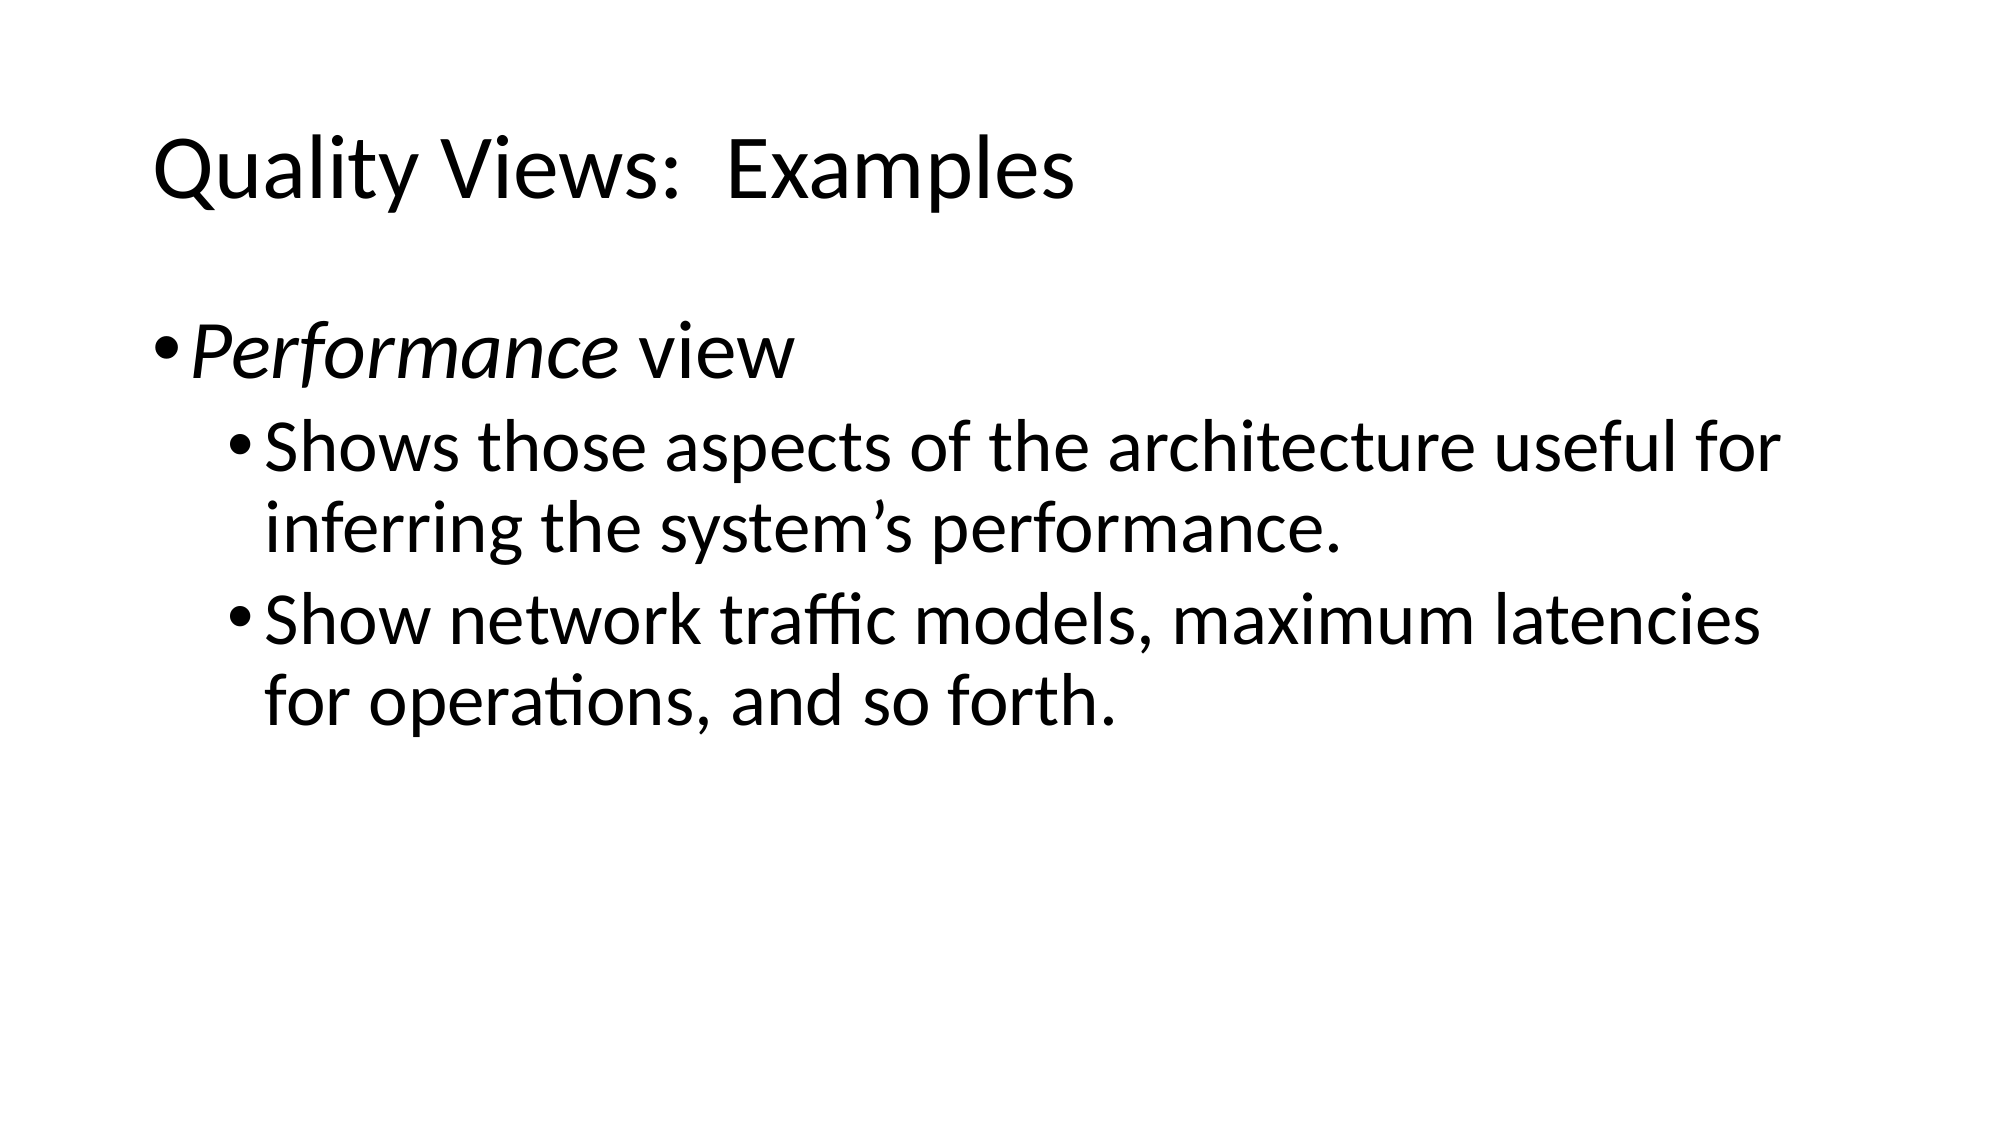

# Quality Views:  Examples
Performance view
Shows those aspects of the architecture useful for inferring the system’s performance.
Show network traffic models, maximum latencies for operations, and so forth.